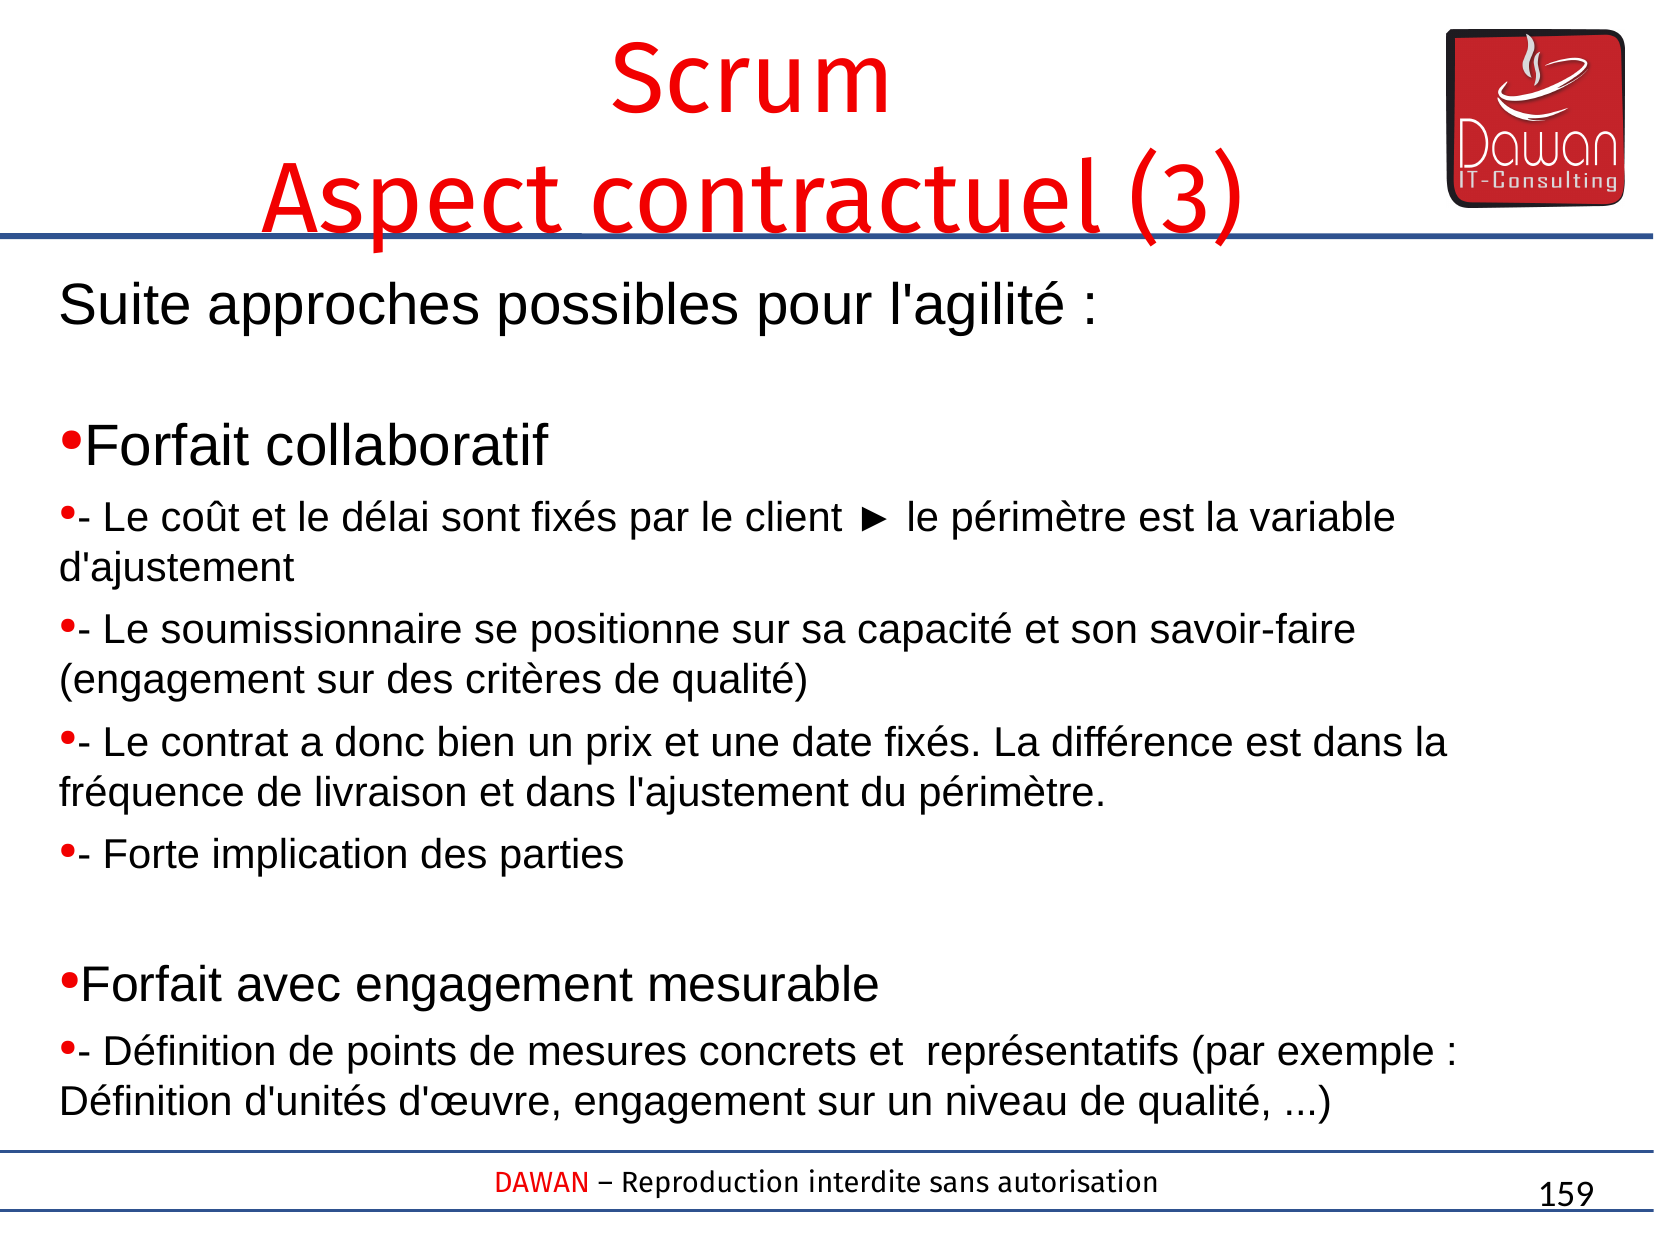

Suite approches possibles pour l'agilité :

Forfait collaboratif
- Le coût et le délai sont fixés par le client ► le périmètre est la variable d'ajustement
- Le soumissionnaire se positionne sur sa capacité et son savoir-faire (engagement sur des critères de qualité)
- Le contrat a donc bien un prix et une date fixés. La différence est dans la fréquence de livraison et dans l'ajustement du périmètre.
- Forte implication des parties

Forfait avec engagement mesurable
- Définition de points de mesures concrets et  représentatifs (par exemple : Définition d'unités d'œuvre, engagement sur un niveau de qualité, ...)
Scrum
Aspect contractuel (3)
159